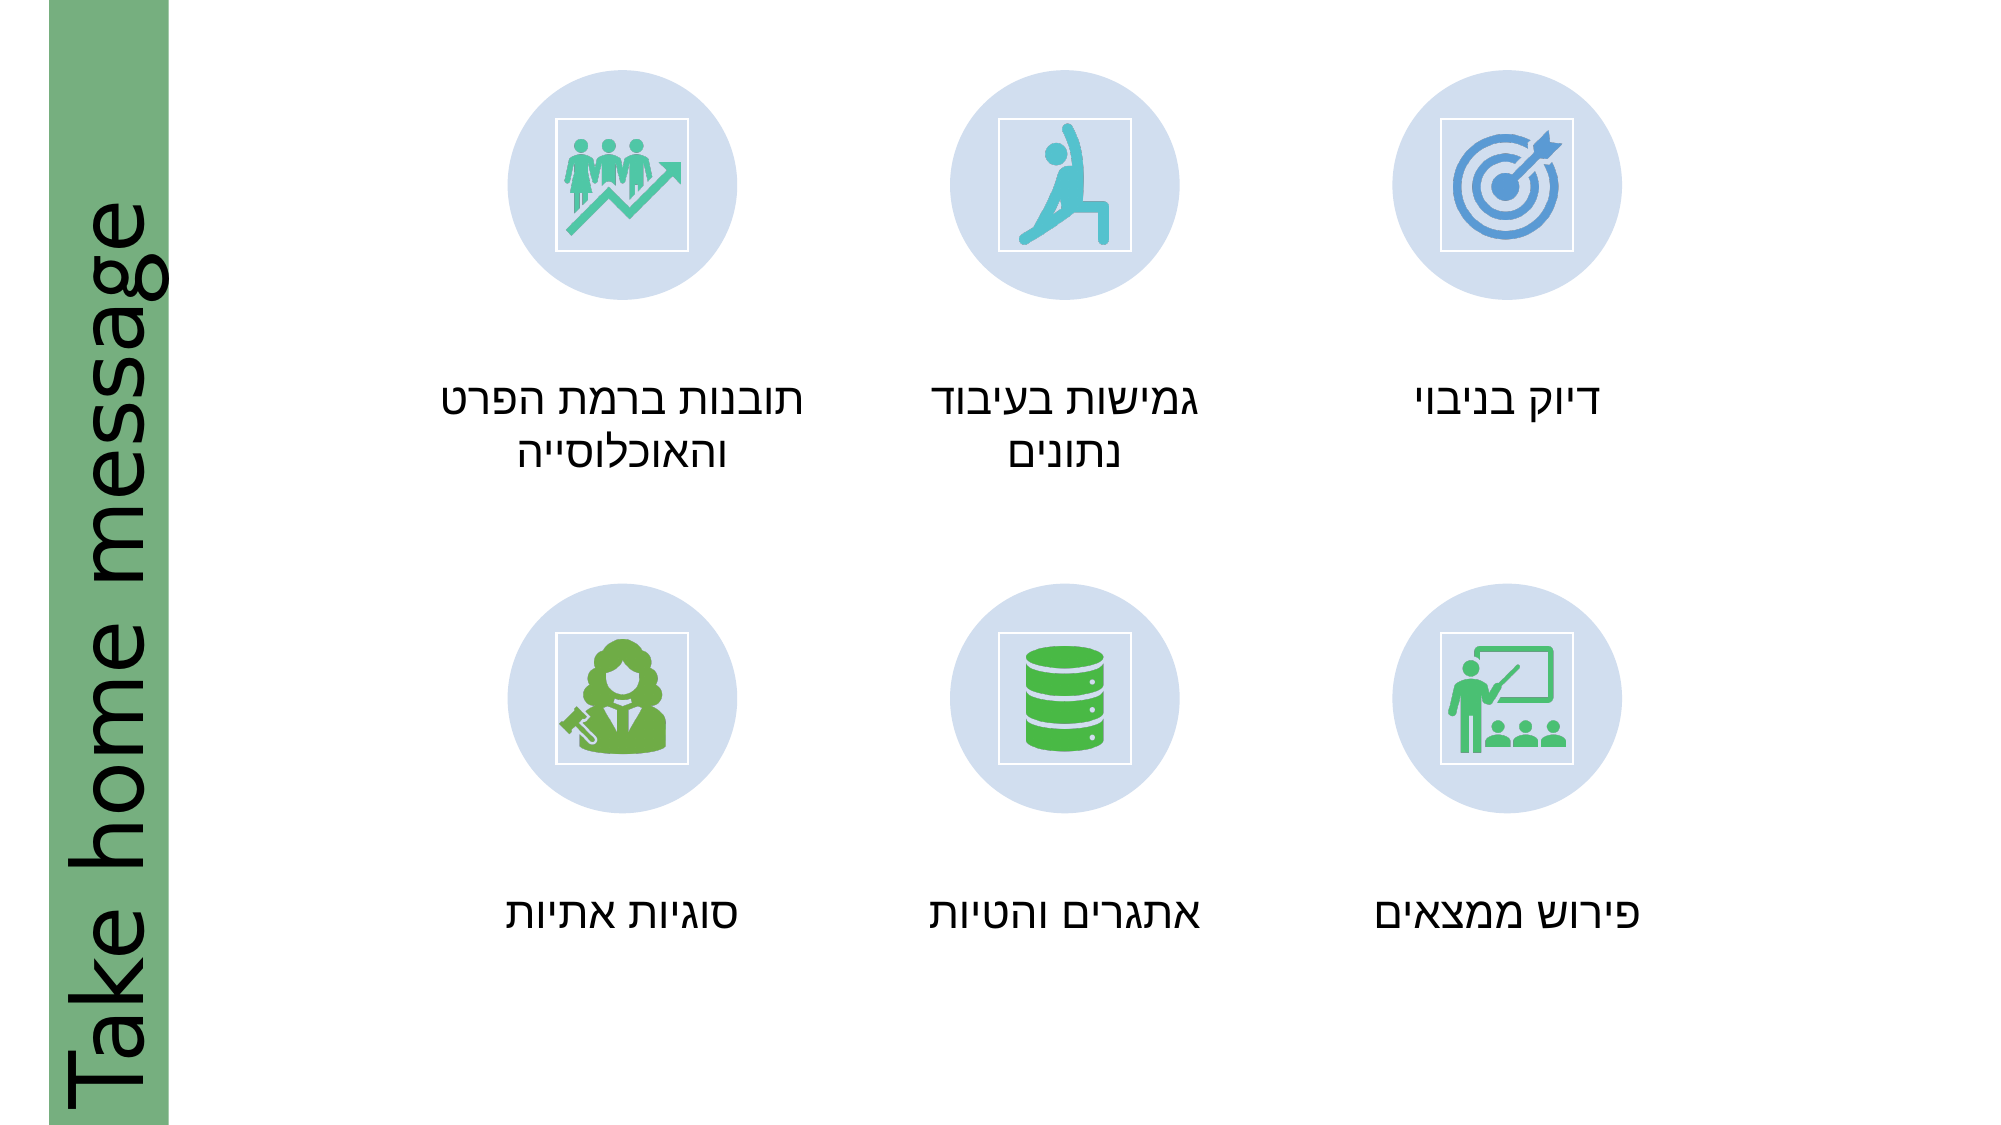

דיוק בניבוי
גמישות בעיבוד נתונים
תובנות ברמת הפרט והאוכלוסייה
פירוש ממצאים
אתגרים והטיות
סוגיות אתיות
# Take home message